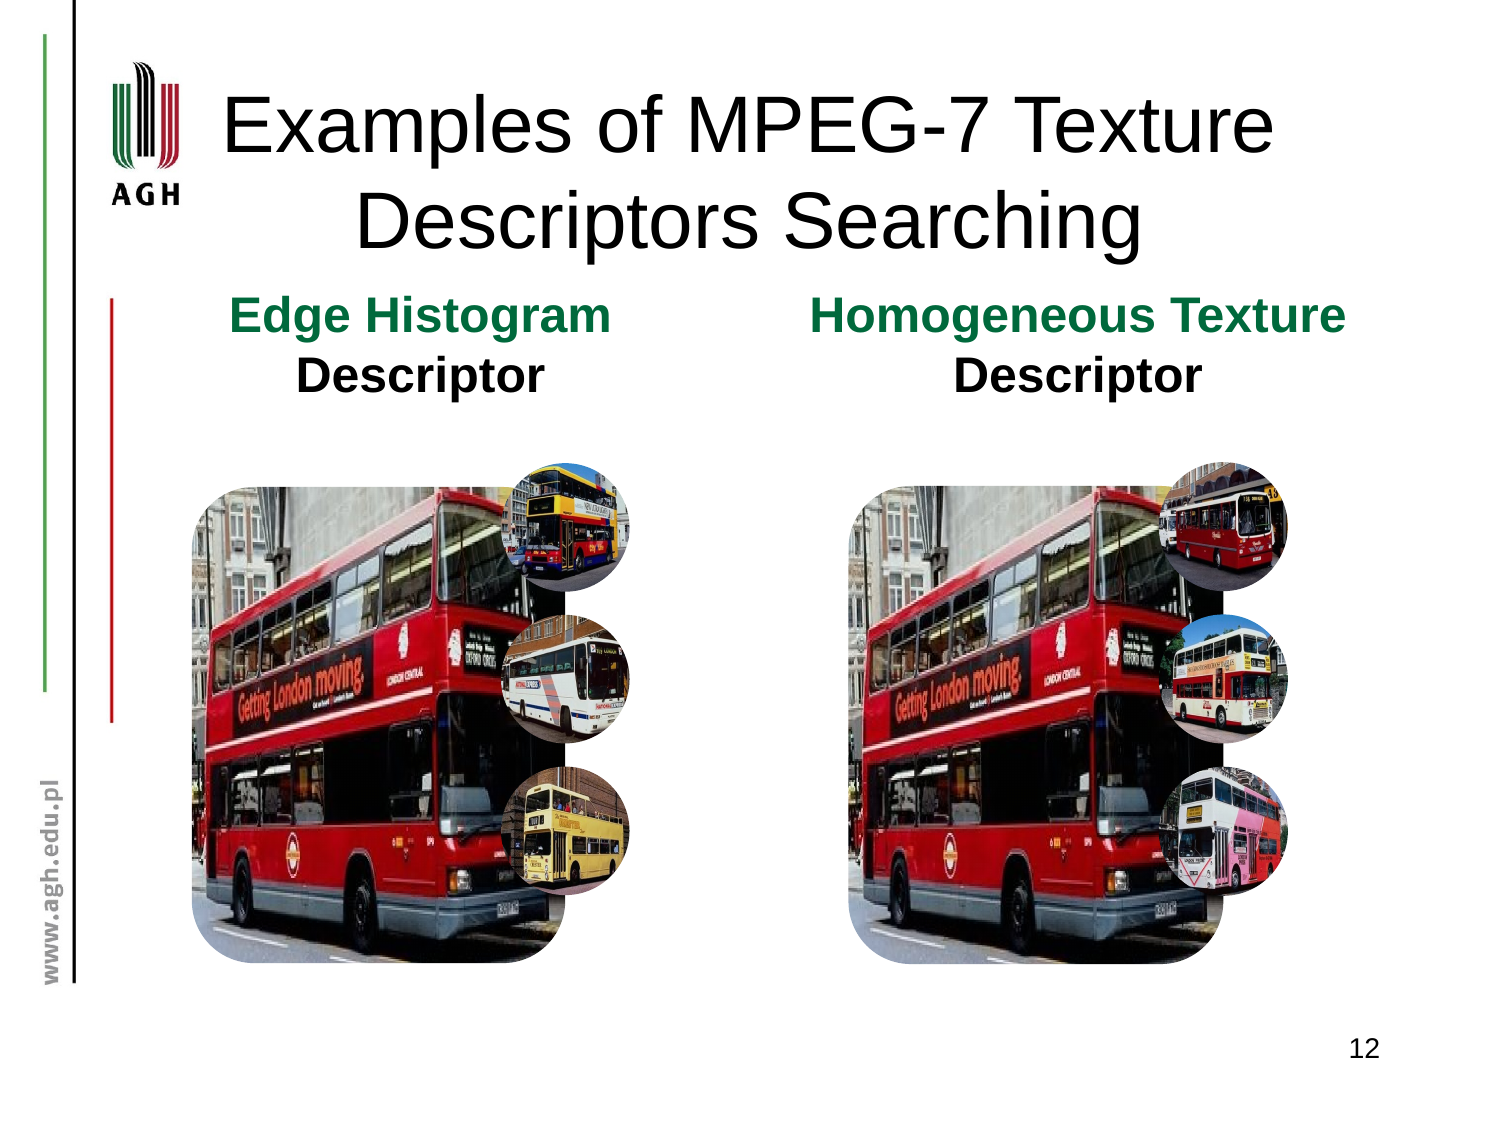

# Examples of MPEG-7 Texture Descriptors Searching
Edge Histogram
Descriptor
Homogeneous Texture
Descriptor

12